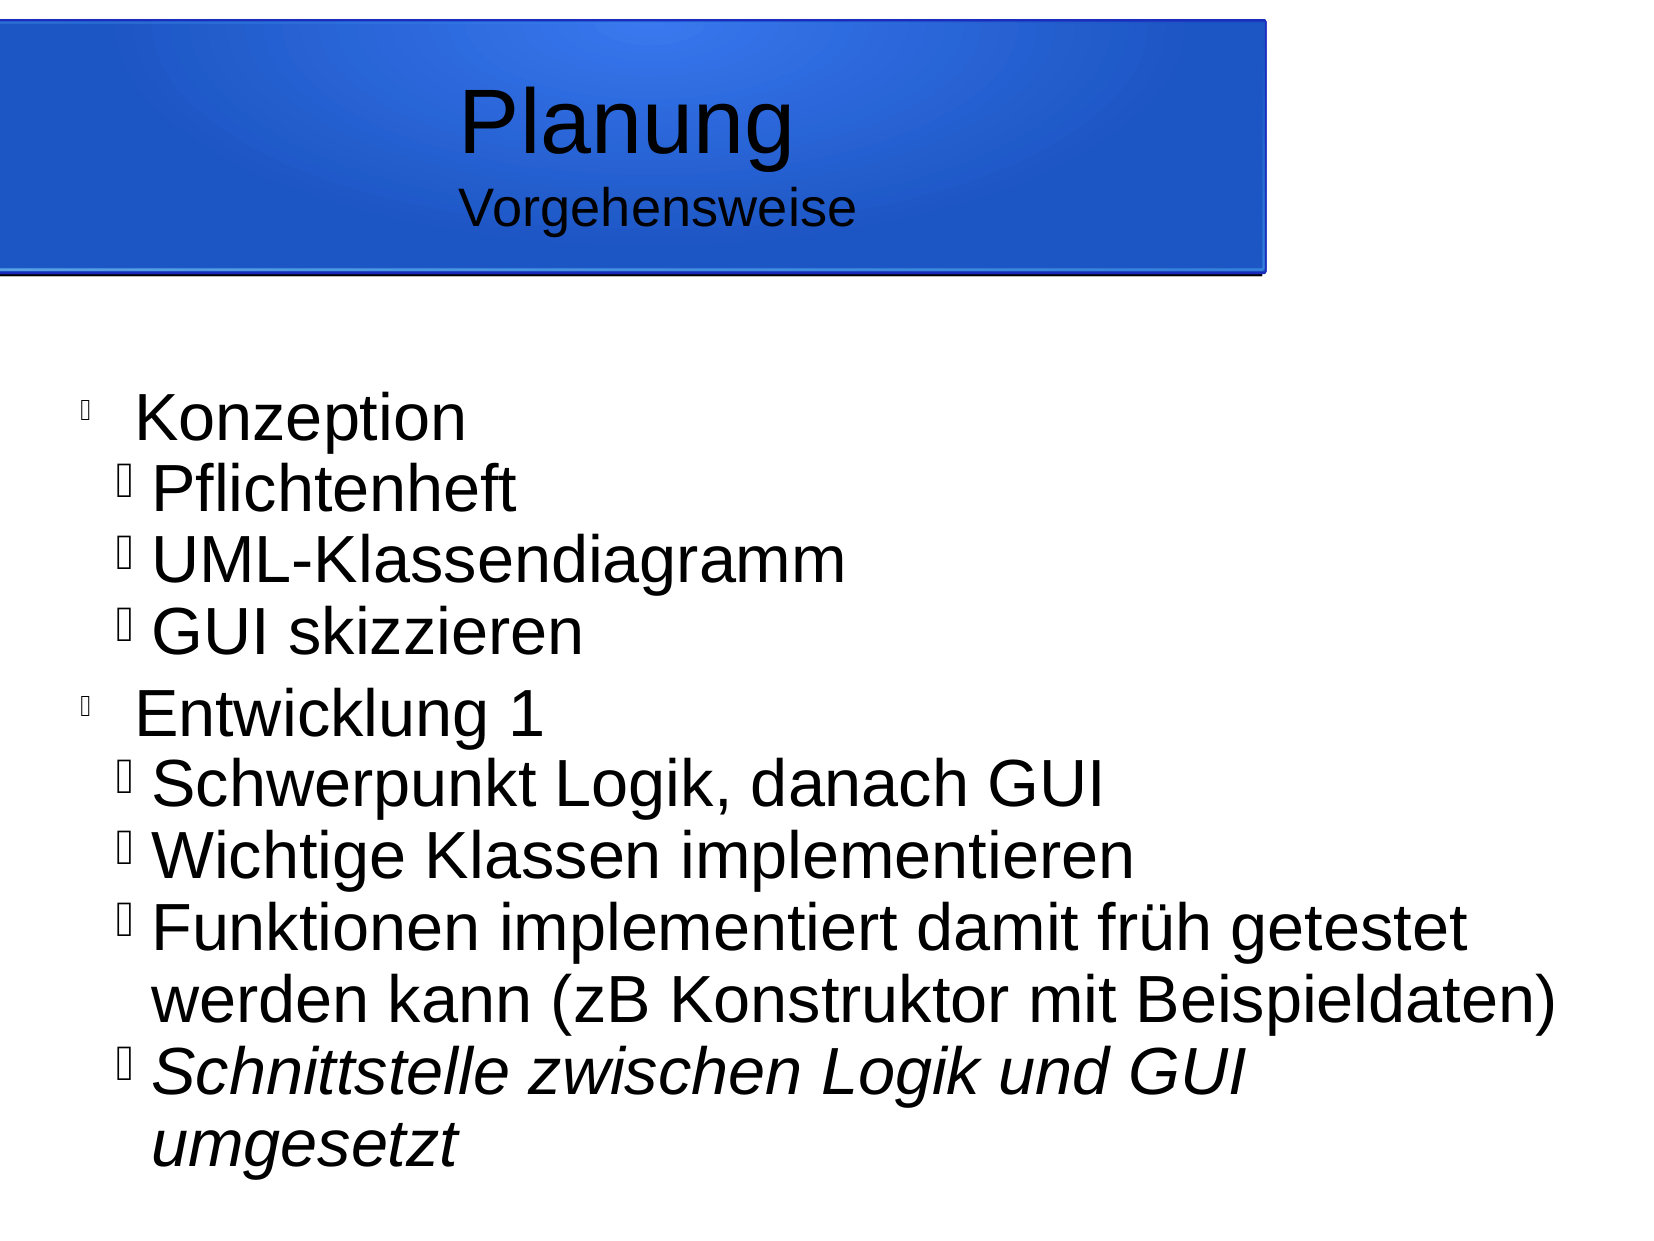

Planung
Vorgehensweise
 Konzeption
Pflichtenheft
UML-Klassendiagramm
GUI skizzieren
 Entwicklung 1
Schwerpunkt Logik, danach GUI
Wichtige Klassen implementieren
Funktionen implementiert damit früh getestet werden kann (zB Konstruktor mit Beispieldaten)
Schnittstelle zwischen Logik und GUI umgesetzt